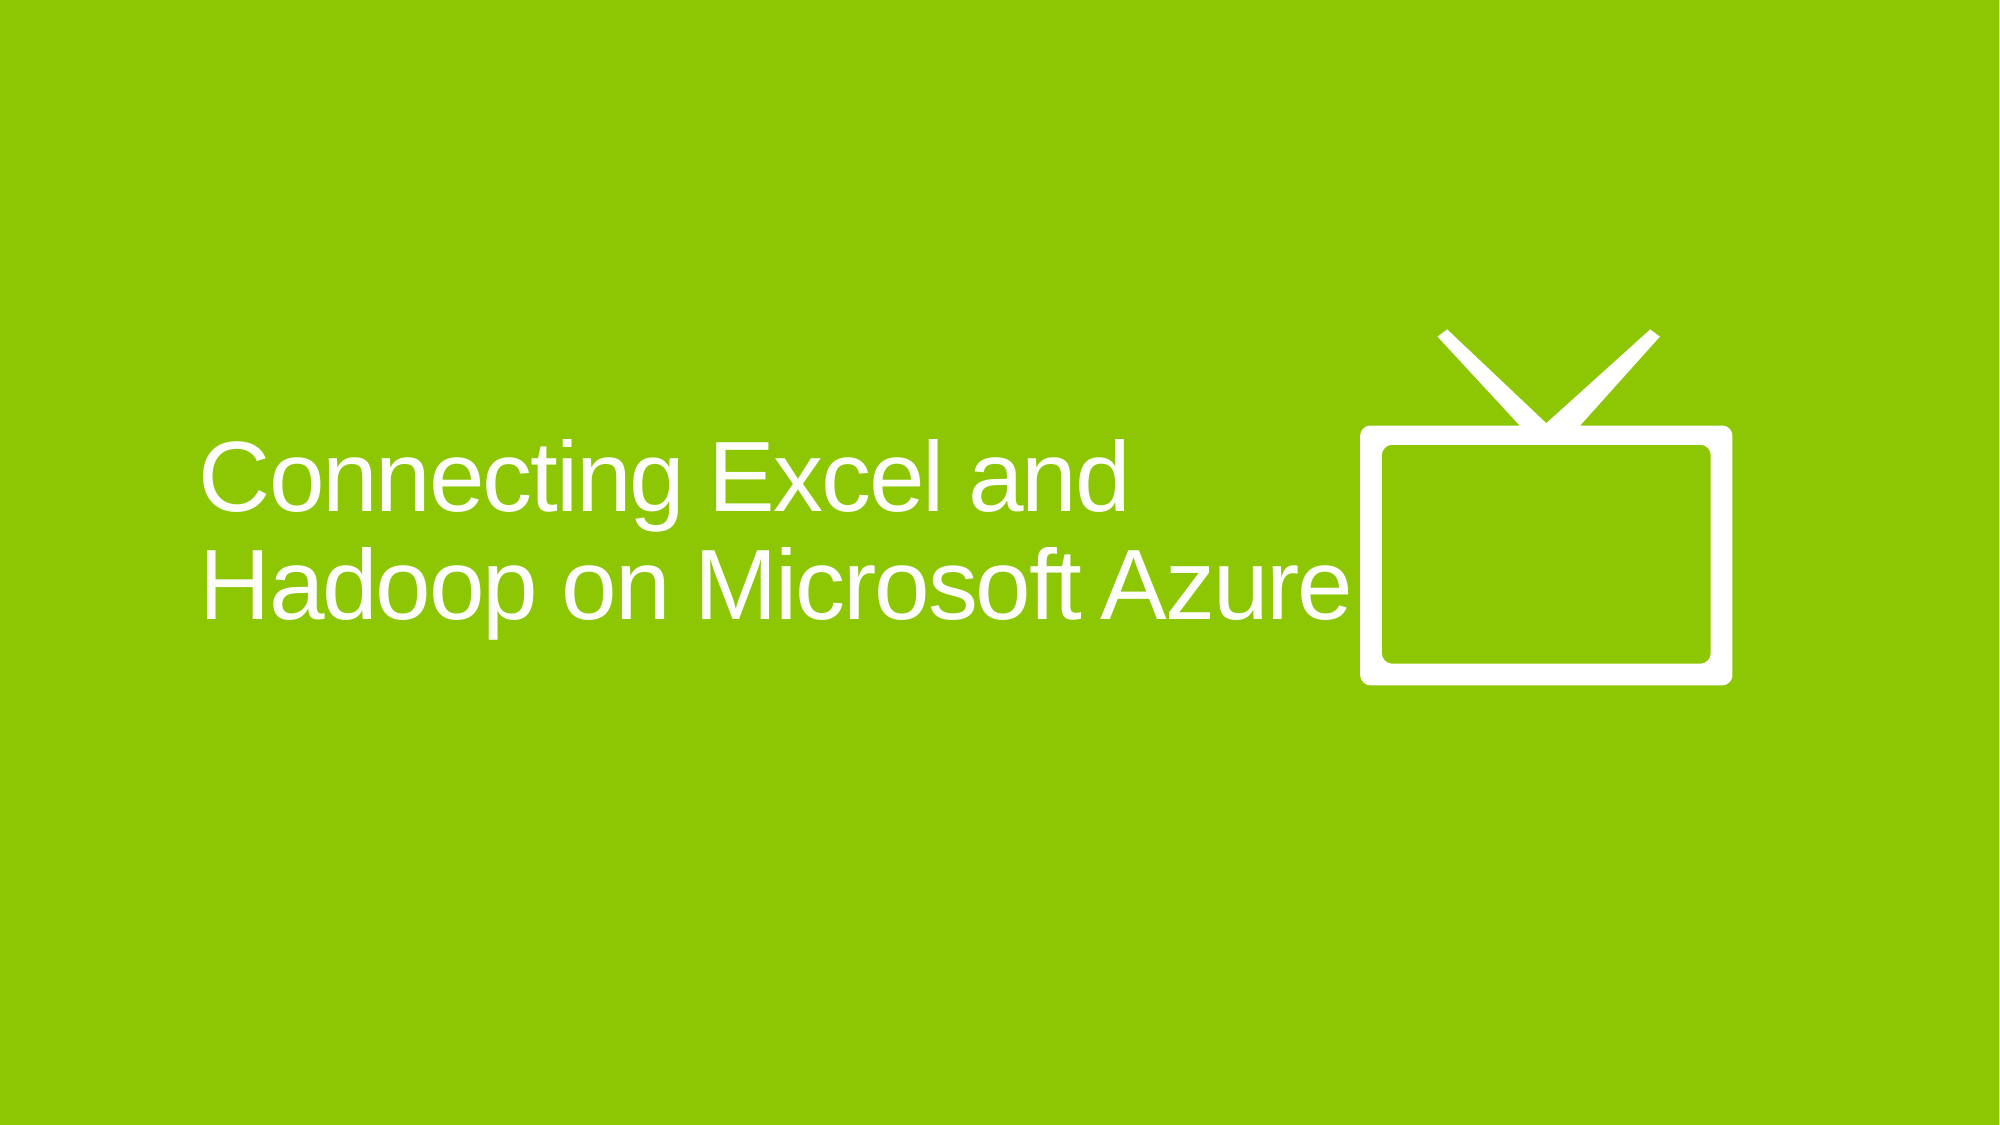

# Connecting Excel and Hadoop on Microsoft Azure